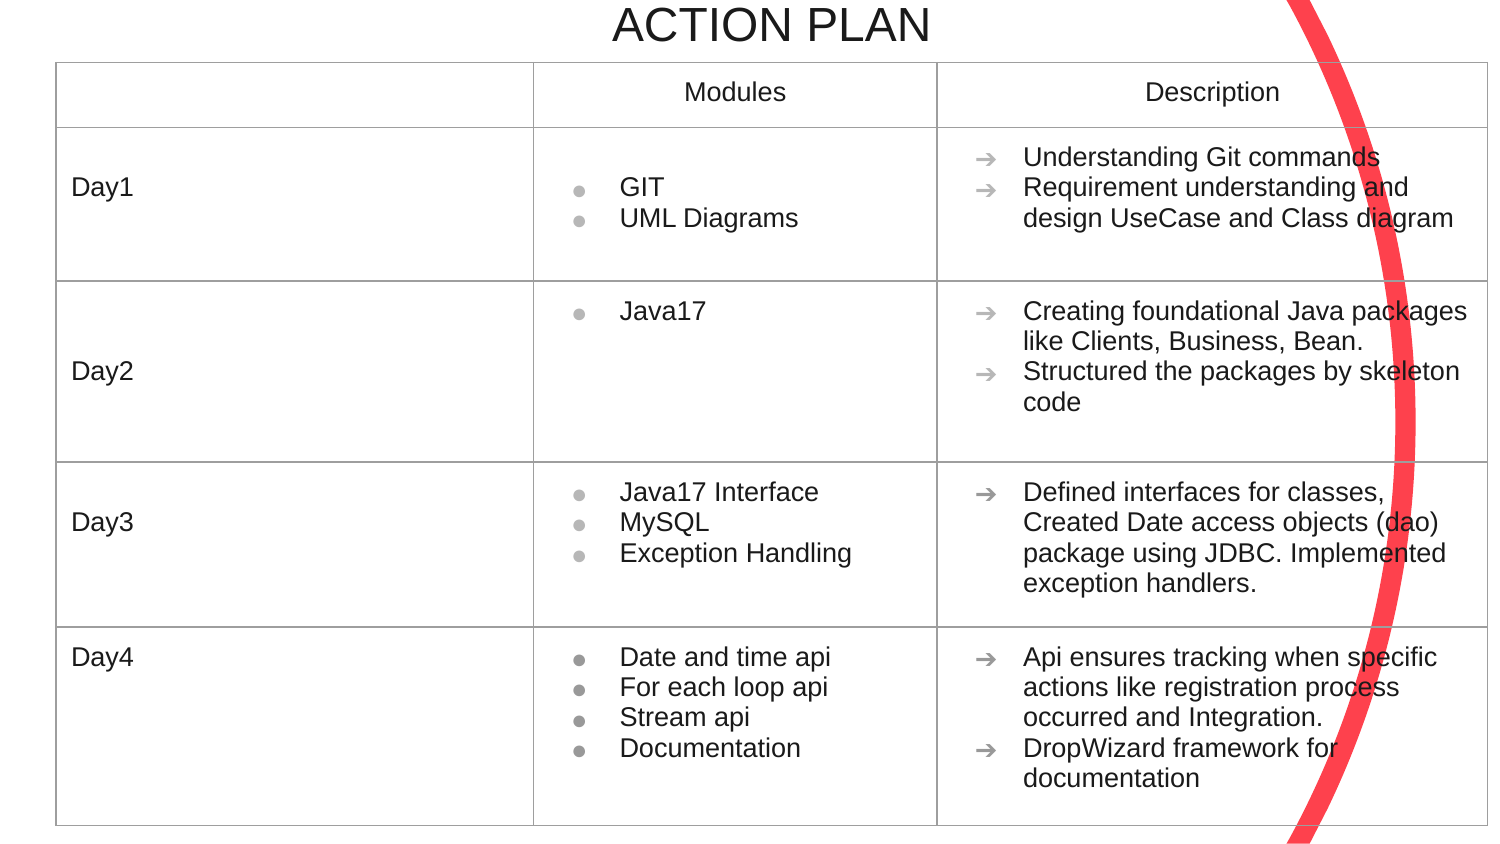

ACTION PLAN
|  | Modules | Description |
| --- | --- | --- |
| Day1 | GIT UML Diagrams | Understanding Git commands Requirement understanding and design UseCase and Class diagram |
| Day2 | Java17 | Creating foundational Java packages like Clients, Business, Bean. Structured the packages by skeleton code |
| Day3 | Java17 Interface MySQL Exception Handling | Defined interfaces for classes, Created Date access objects (dao) package using JDBC. Implemented exception handlers. |
| Day4 | Date and time api For each loop api Stream api Documentation | Api ensures tracking when specific actions like registration process occurred and Integration. DropWizard framework for documentation |